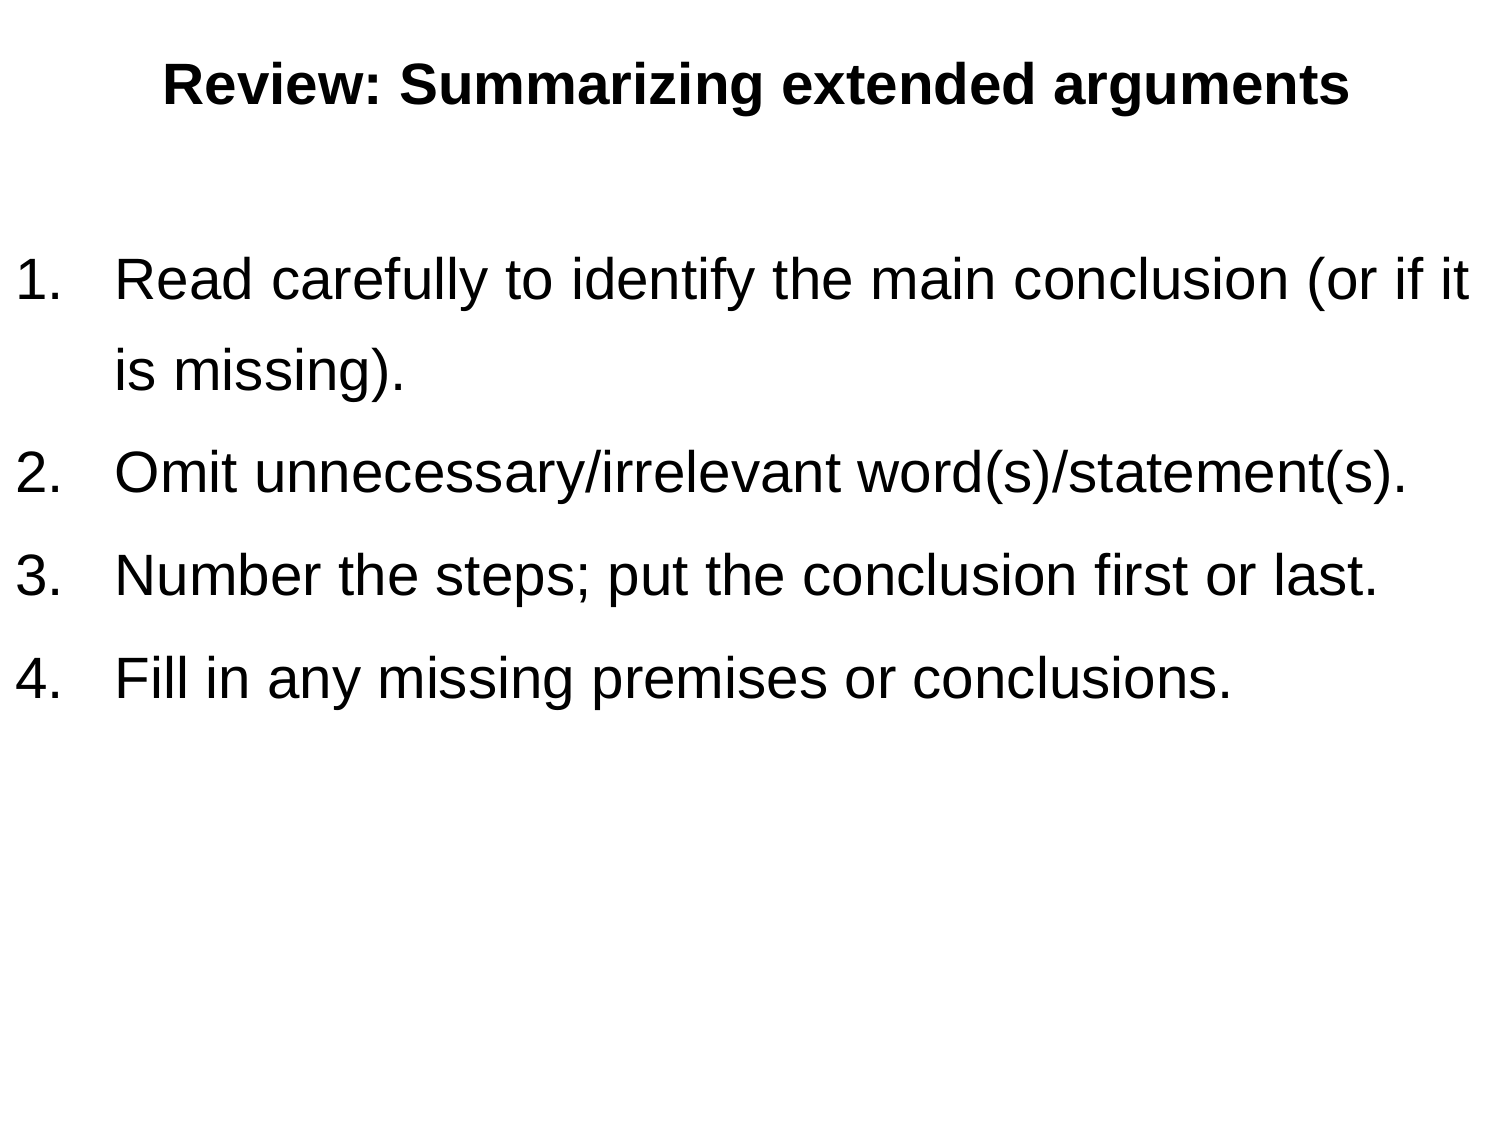

# Review: Summarizing extended arguments
Read carefully to identify the main conclusion (or if it is missing).
Omit unnecessary/irrelevant word(s)/statement(s).
Number the steps; put the conclusion first or last.
Fill in any missing premises or conclusions.